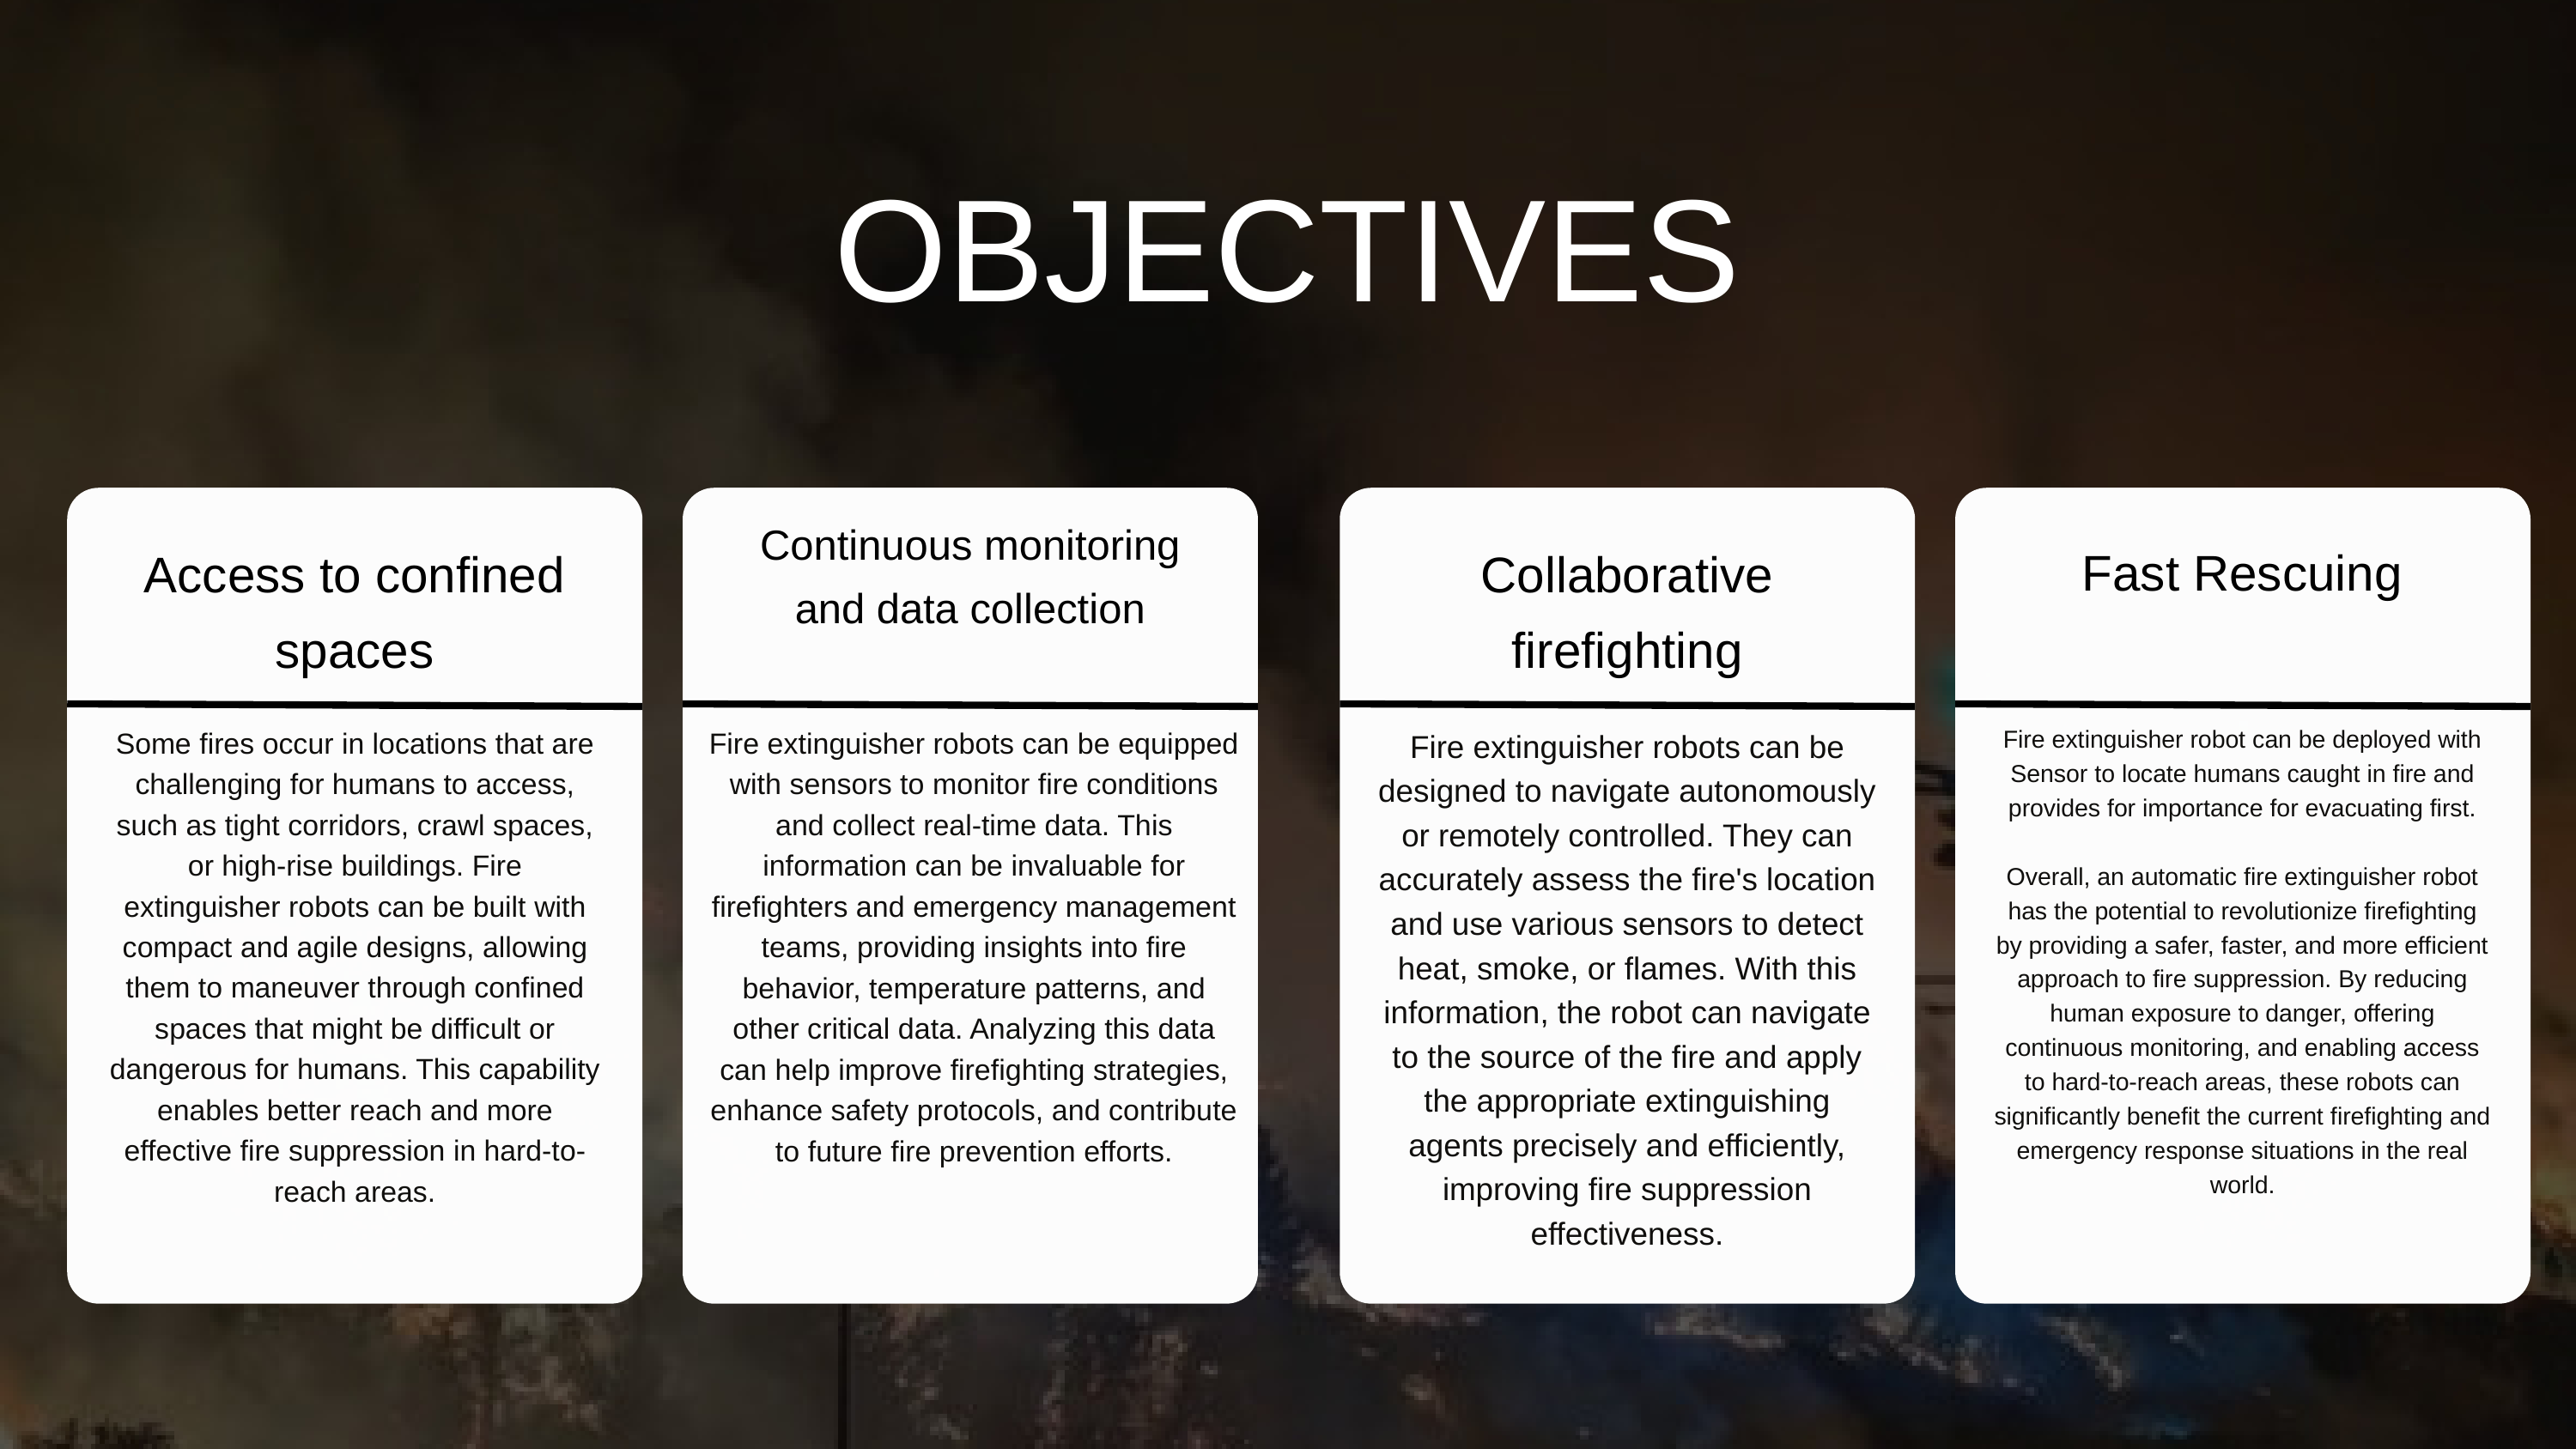

OBJECTIVES

Continuous monitoring and data collection
Fast Rescuing
Access to confined spaces
Collaborative firefighting
Fire extinguisher robot can be deployed with Sensor to locate humans caught in fire and provides for importance for evacuating first.

Overall, an automatic fire extinguisher robot has the potential to revolutionize firefighting by providing a safer, faster, and more efficient approach to fire suppression. By reducing human exposure to danger, offering continuous monitoring, and enabling access to hard-to-reach areas, these robots can significantly benefit the current firefighting and emergency response situations in the real world.

Some fires occur in locations that are challenging for humans to access, such as tight corridors, crawl spaces, or high-rise buildings. Fire extinguisher robots can be built with compact and agile designs, allowing them to maneuver through confined spaces that might be difficult or dangerous for humans. This capability enables better reach and more effective fire suppression in hard-to-reach areas.

Fire extinguisher robots can be equipped with sensors to monitor fire conditions and collect real-time data. This information can be invaluable for firefighters and emergency management teams, providing insights into fire behavior, temperature patterns, and other critical data. Analyzing this data can help improve firefighting strategies, enhance safety protocols, and contribute to future fire prevention efforts.

Fire extinguisher robots can be designed to navigate autonomously or remotely controlled. They can accurately assess the fire's location and use various sensors to detect heat, smoke, or flames. With this information, the robot can navigate to the source of the fire and apply the appropriate extinguishing agents precisely and efficiently, improving fire suppression effectiveness.